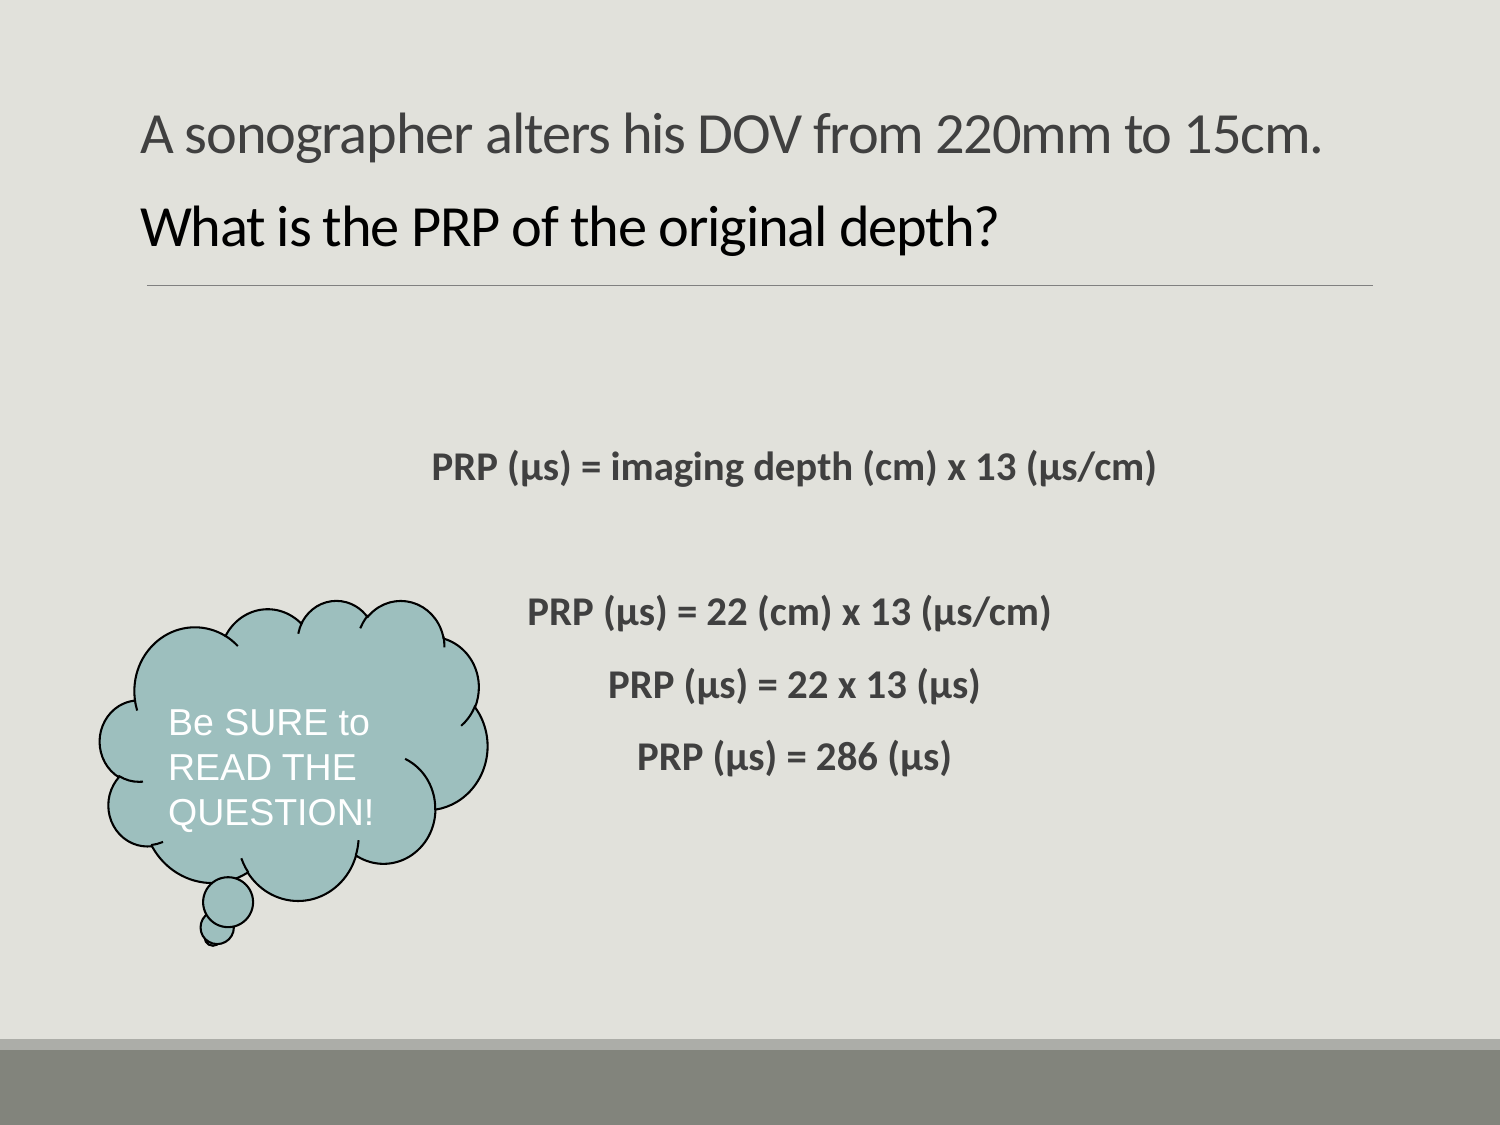

# A sonographer alters his DOV from 220mm to 15cm. What is the PRP of the original depth?
PRP (µs) = imaging depth (cm) x 13 (µs/cm)

PRP (µs) = 22 (cm) x 13 (µs/cm)
PRP (µs) = 22 x 13 (µs)
PRP (µs) = 286 (µs)

Be SURE to READ THE QUESTION!